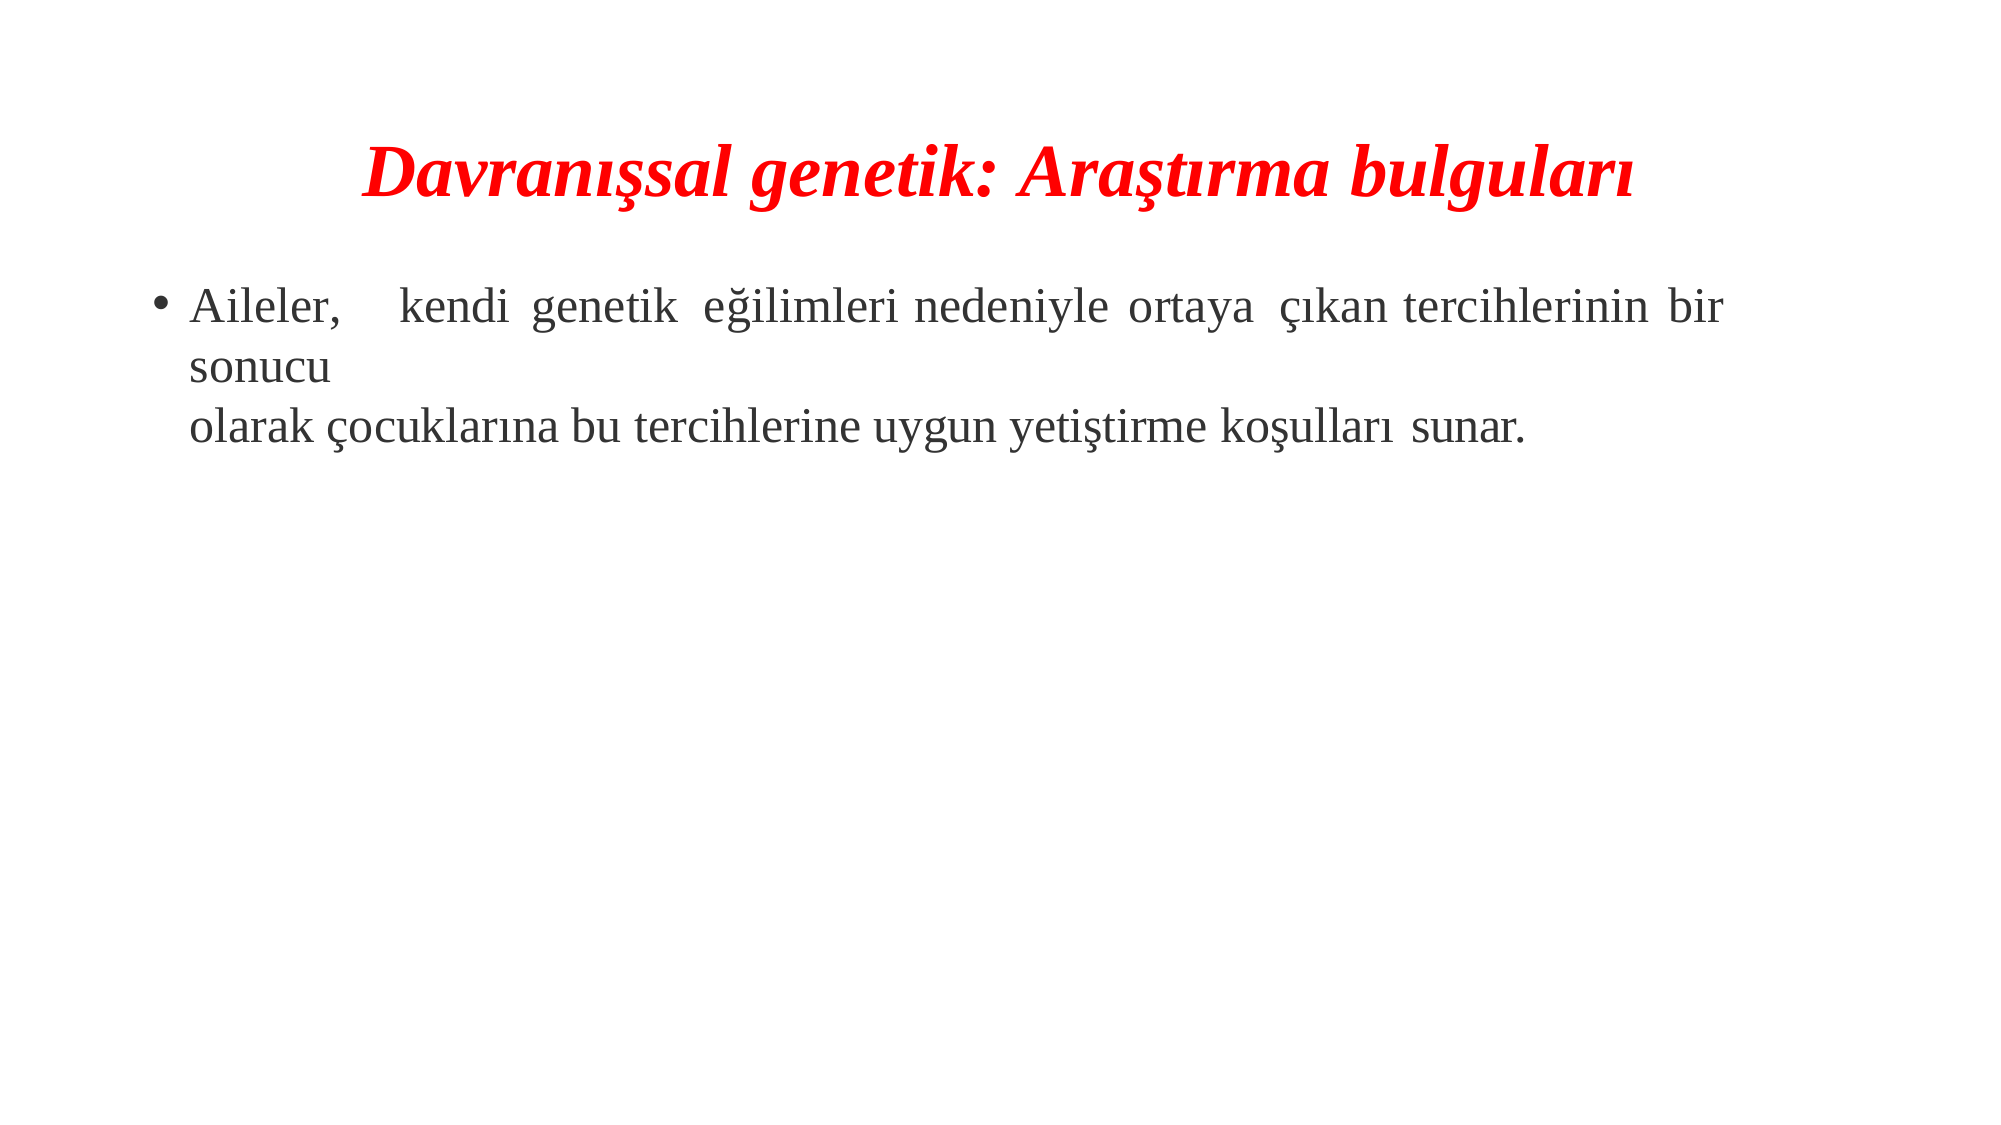

# Davranışsal genetik: Araştırma bulguları
Aileler,	kendi	genetik  eğilimleri	nedeniyle	ortaya  çıkan	tercihlerinin	bir	sonucu
olarak çocuklarına bu tercihlerine uygun yetiştirme koşulları sunar.